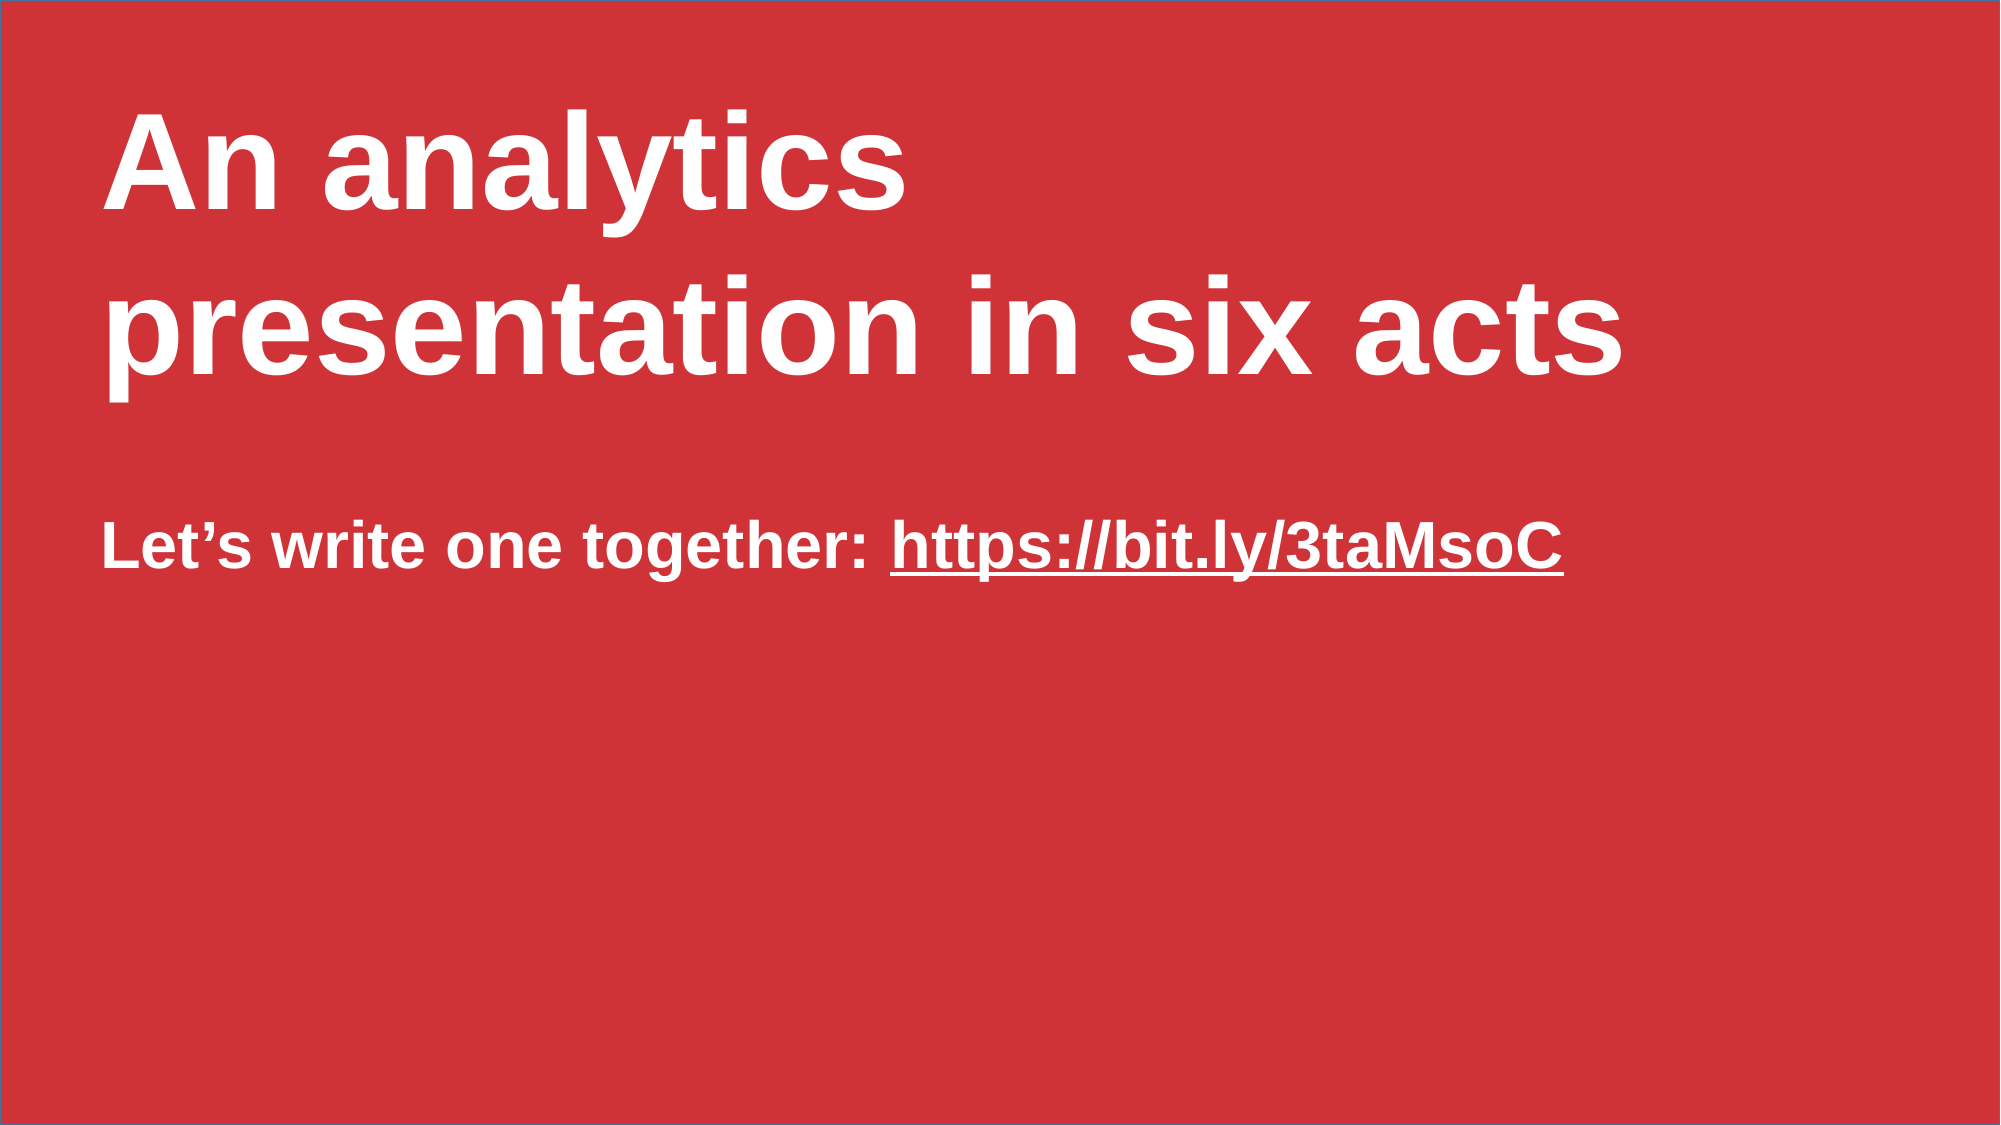

An analytics presentation in six acts

Let’s write one together: https://bit.ly/3taMsoC